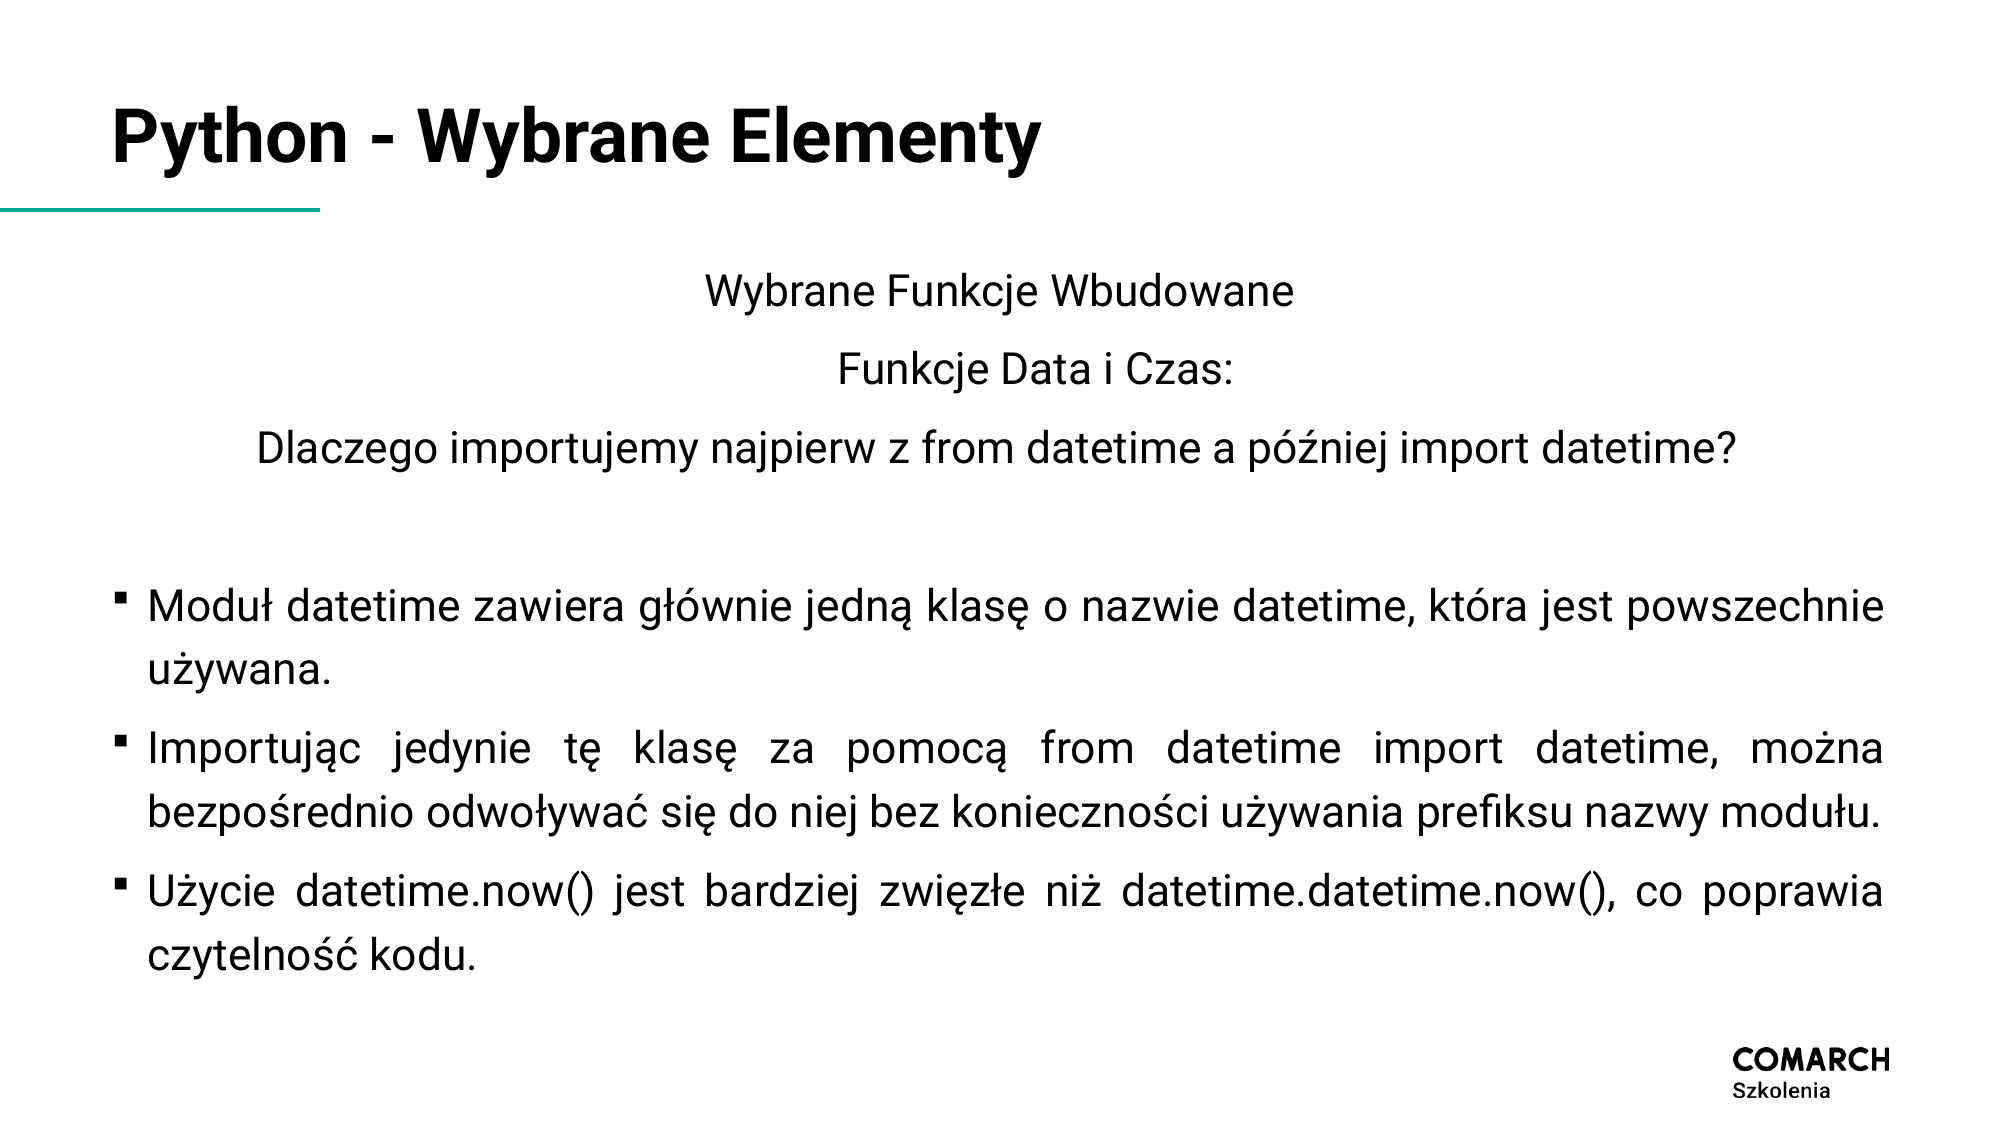

# Python - Wybrane Elementy
Wybrane Funkcje Wbudowane
Funkcje Data i Czas:
Dlaczego importujemy najpierw z from datetime a później import datetime?

Moduł datetime zawiera głównie jedną klasę o nazwie datetime, która jest powszechnie używana.
Importując jedynie tę klasę za pomocą from datetime import datetime, można bezpośrednio odwoływać się do niej bez konieczności używania prefiksu nazwy modułu.
Użycie datetime.now() jest bardziej zwięzłe niż datetime.datetime.now(), co poprawia czytelność kodu.